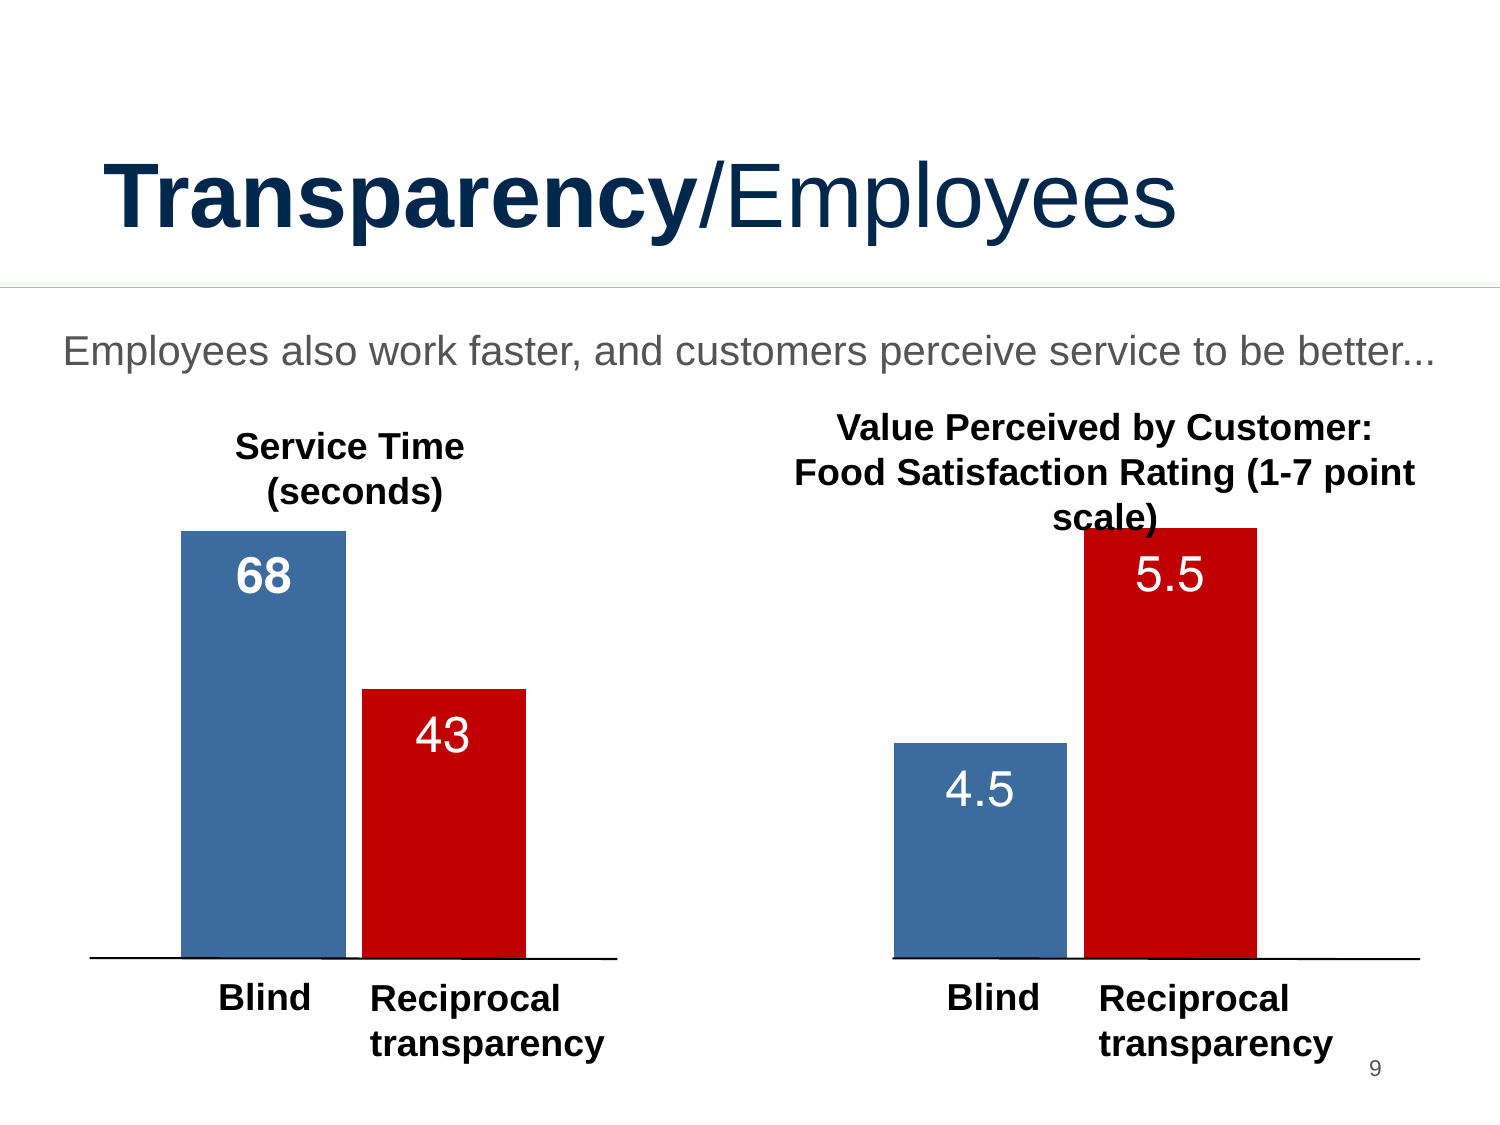

# Transparency/Employees
Employees also work faster, and customers perceive service to be better...
Value Perceived by Customer: Food Satisfaction Rating (1-7 point scale)
Service Time
(seconds)

### Chart

| Category | Blind | Reciprocial Transparency |
|---|---|---|
| Throughput Time | 67.61 | 42.68 |

### Chart

| Category | Blind | Transparent |
|---|---|---|
| Perceived value | 4.5 | 5.5 |
Blind
Blind
Reciprocal transparency
Reciprocal transparency

9